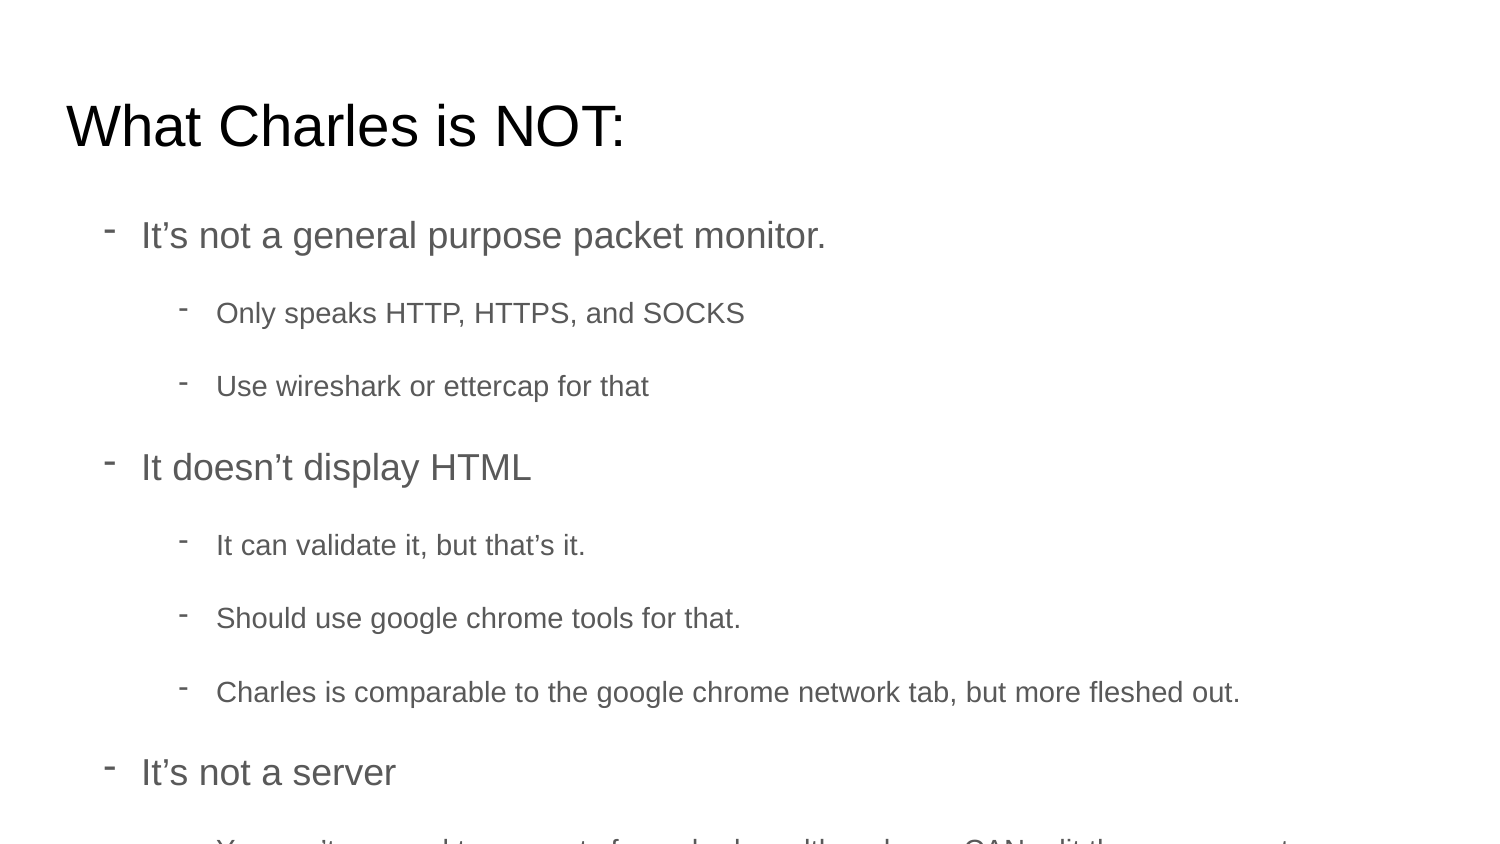

# What Charles is NOT:
It’s not a general purpose packet monitor.
Only speaks HTTP, HTTPS, and SOCKS
Use wireshark or ettercap for that
It doesn’t display HTML
It can validate it, but that’s it.
Should use google chrome tools for that.
Charles is comparable to the google chrome network tab, but more fleshed out.
It’s not a server
You can’t respond to requests from charles, although you CAN edit the responses to whatever you want.
If you want a very simple server tool, you can use the command line tool NetCat
nc -l port # simple server
nc domain port # simple client